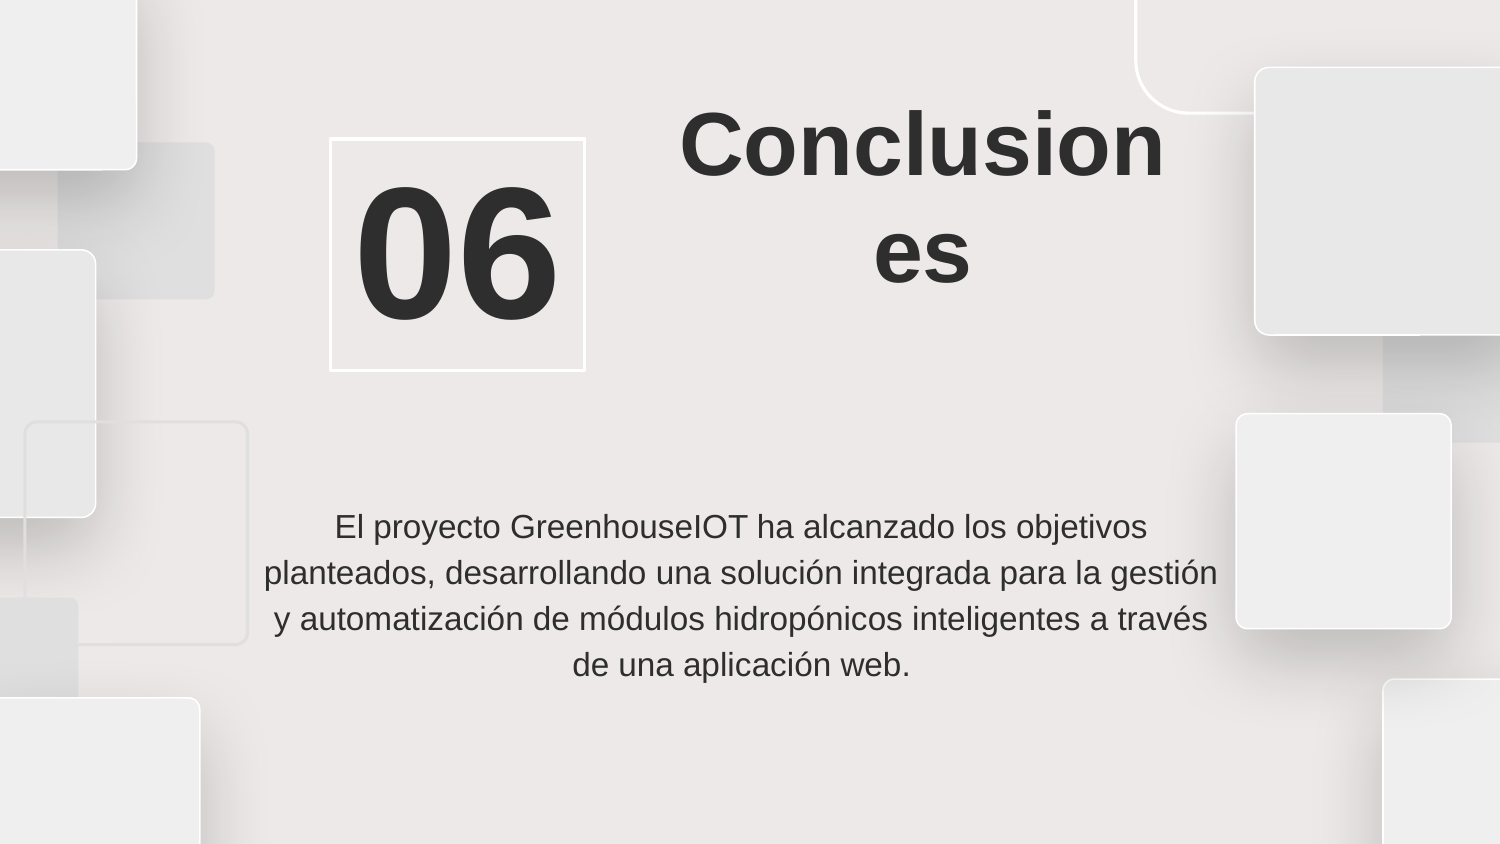

# 06
 Conclusiones

El proyecto GreenhouseIOT ha alcanzado los objetivos planteados, desarrollando una solución integrada para la gestión y automatización de módulos hidropónicos inteligentes a través de una aplicación web.